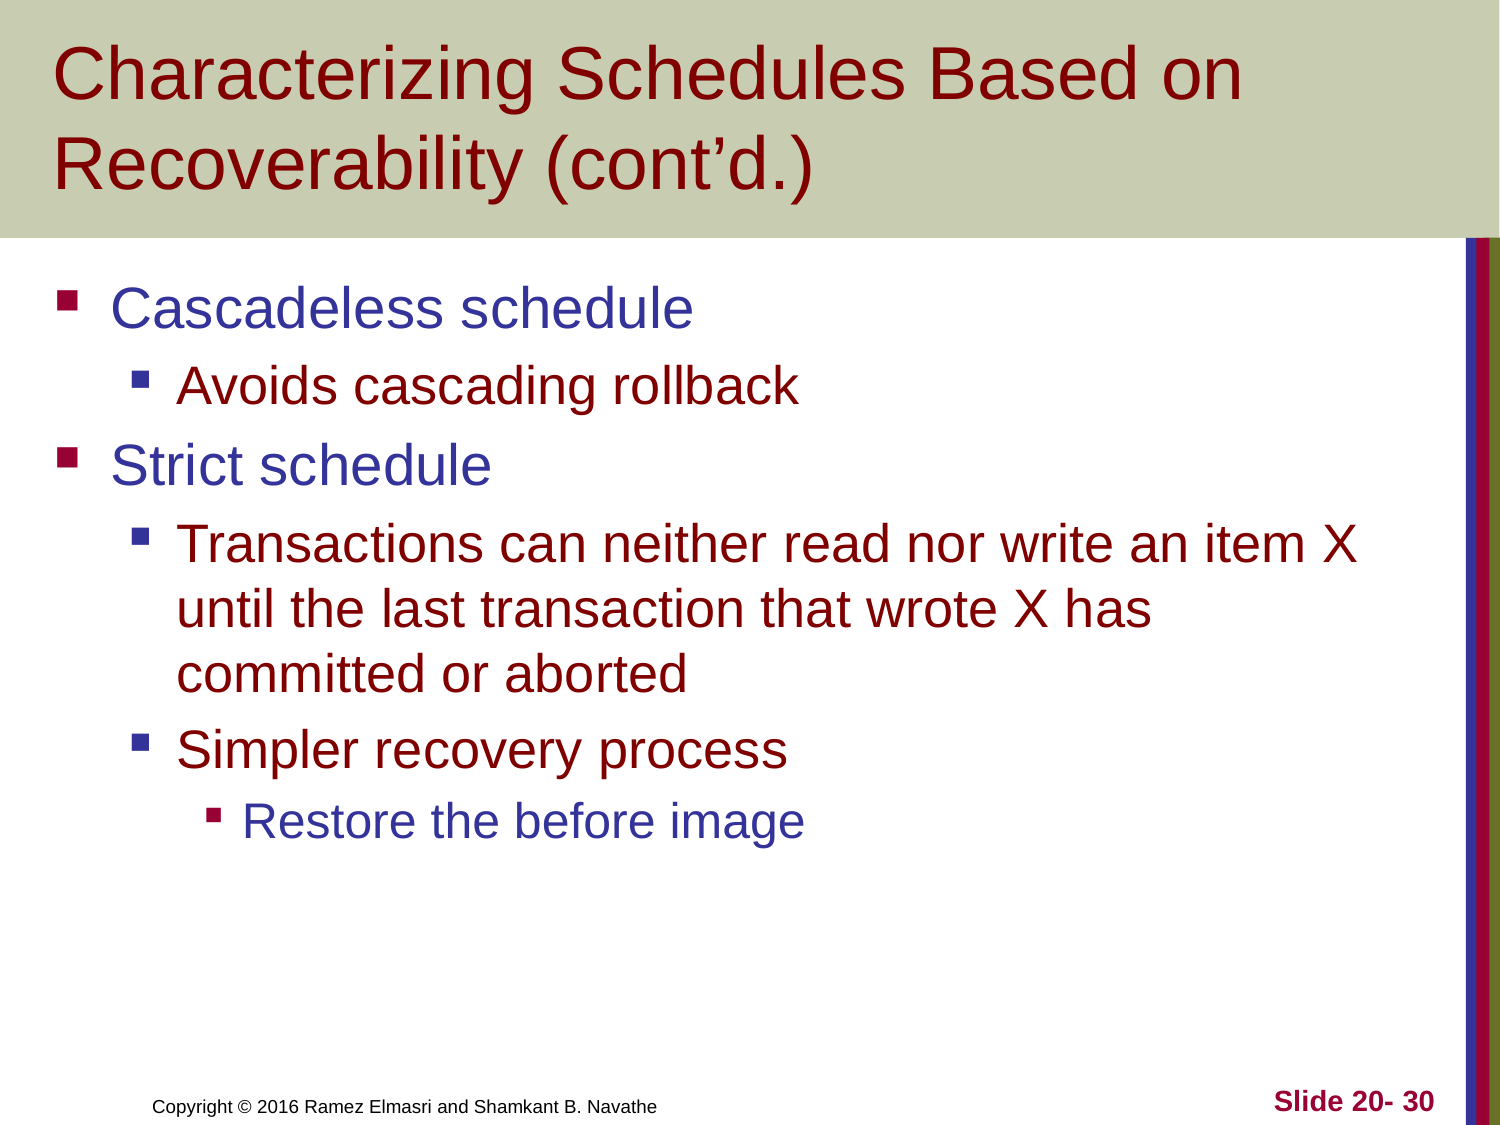

# Characterizing Schedules Based on Recoverability (cont’d.)
Cascadeless schedule
Avoids cascading rollback
Strict schedule
Transactions can neither read nor write an item X until the last transaction that wrote X has committed or aborted
Simpler recovery process
Restore the before image
Slide 20- 30